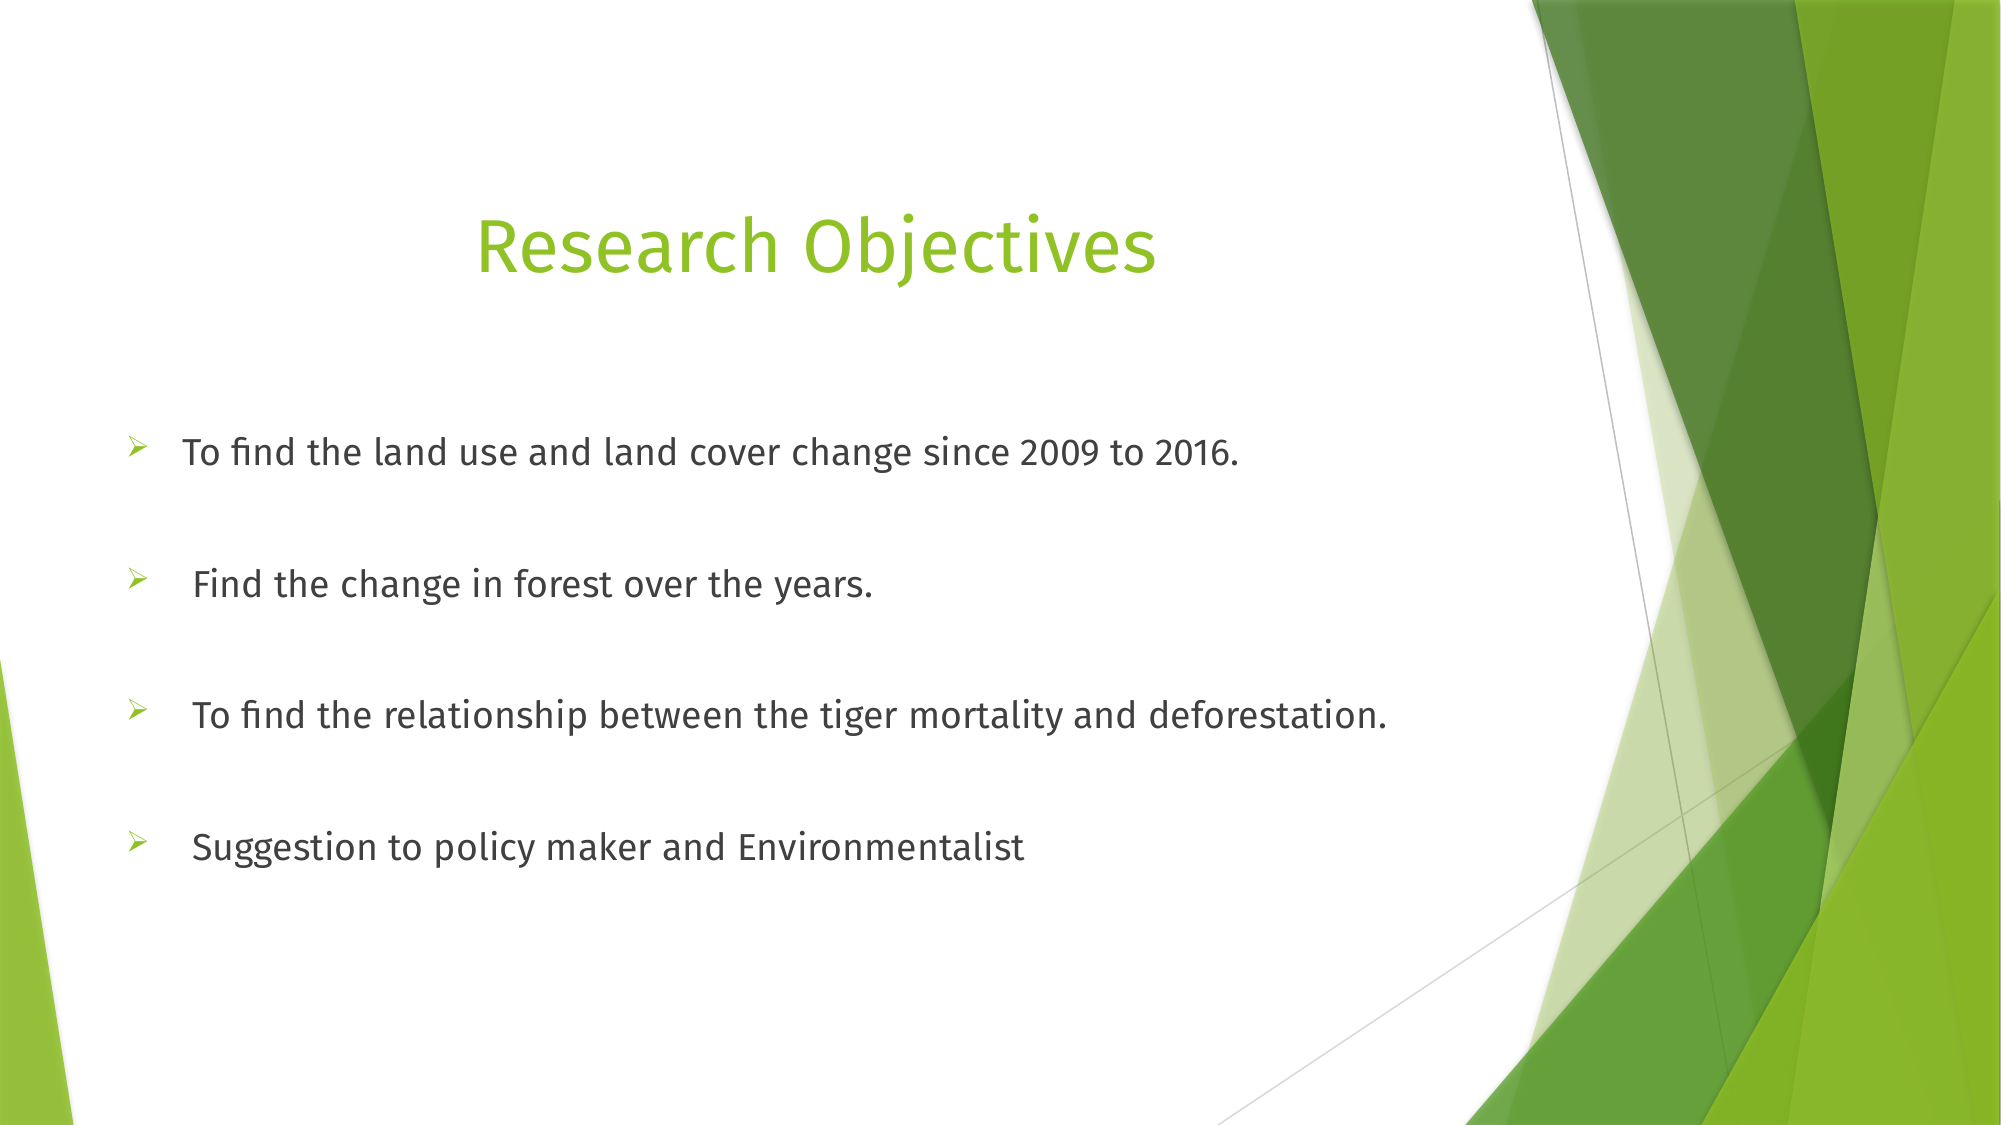

# Research Objectives

To find the land use and land cover change since 2009 to 2016.

 Find the change in forest over the years.

 To find the relationship between the tiger mortality and deforestation.

 Suggestion to policy maker and Environmentalist